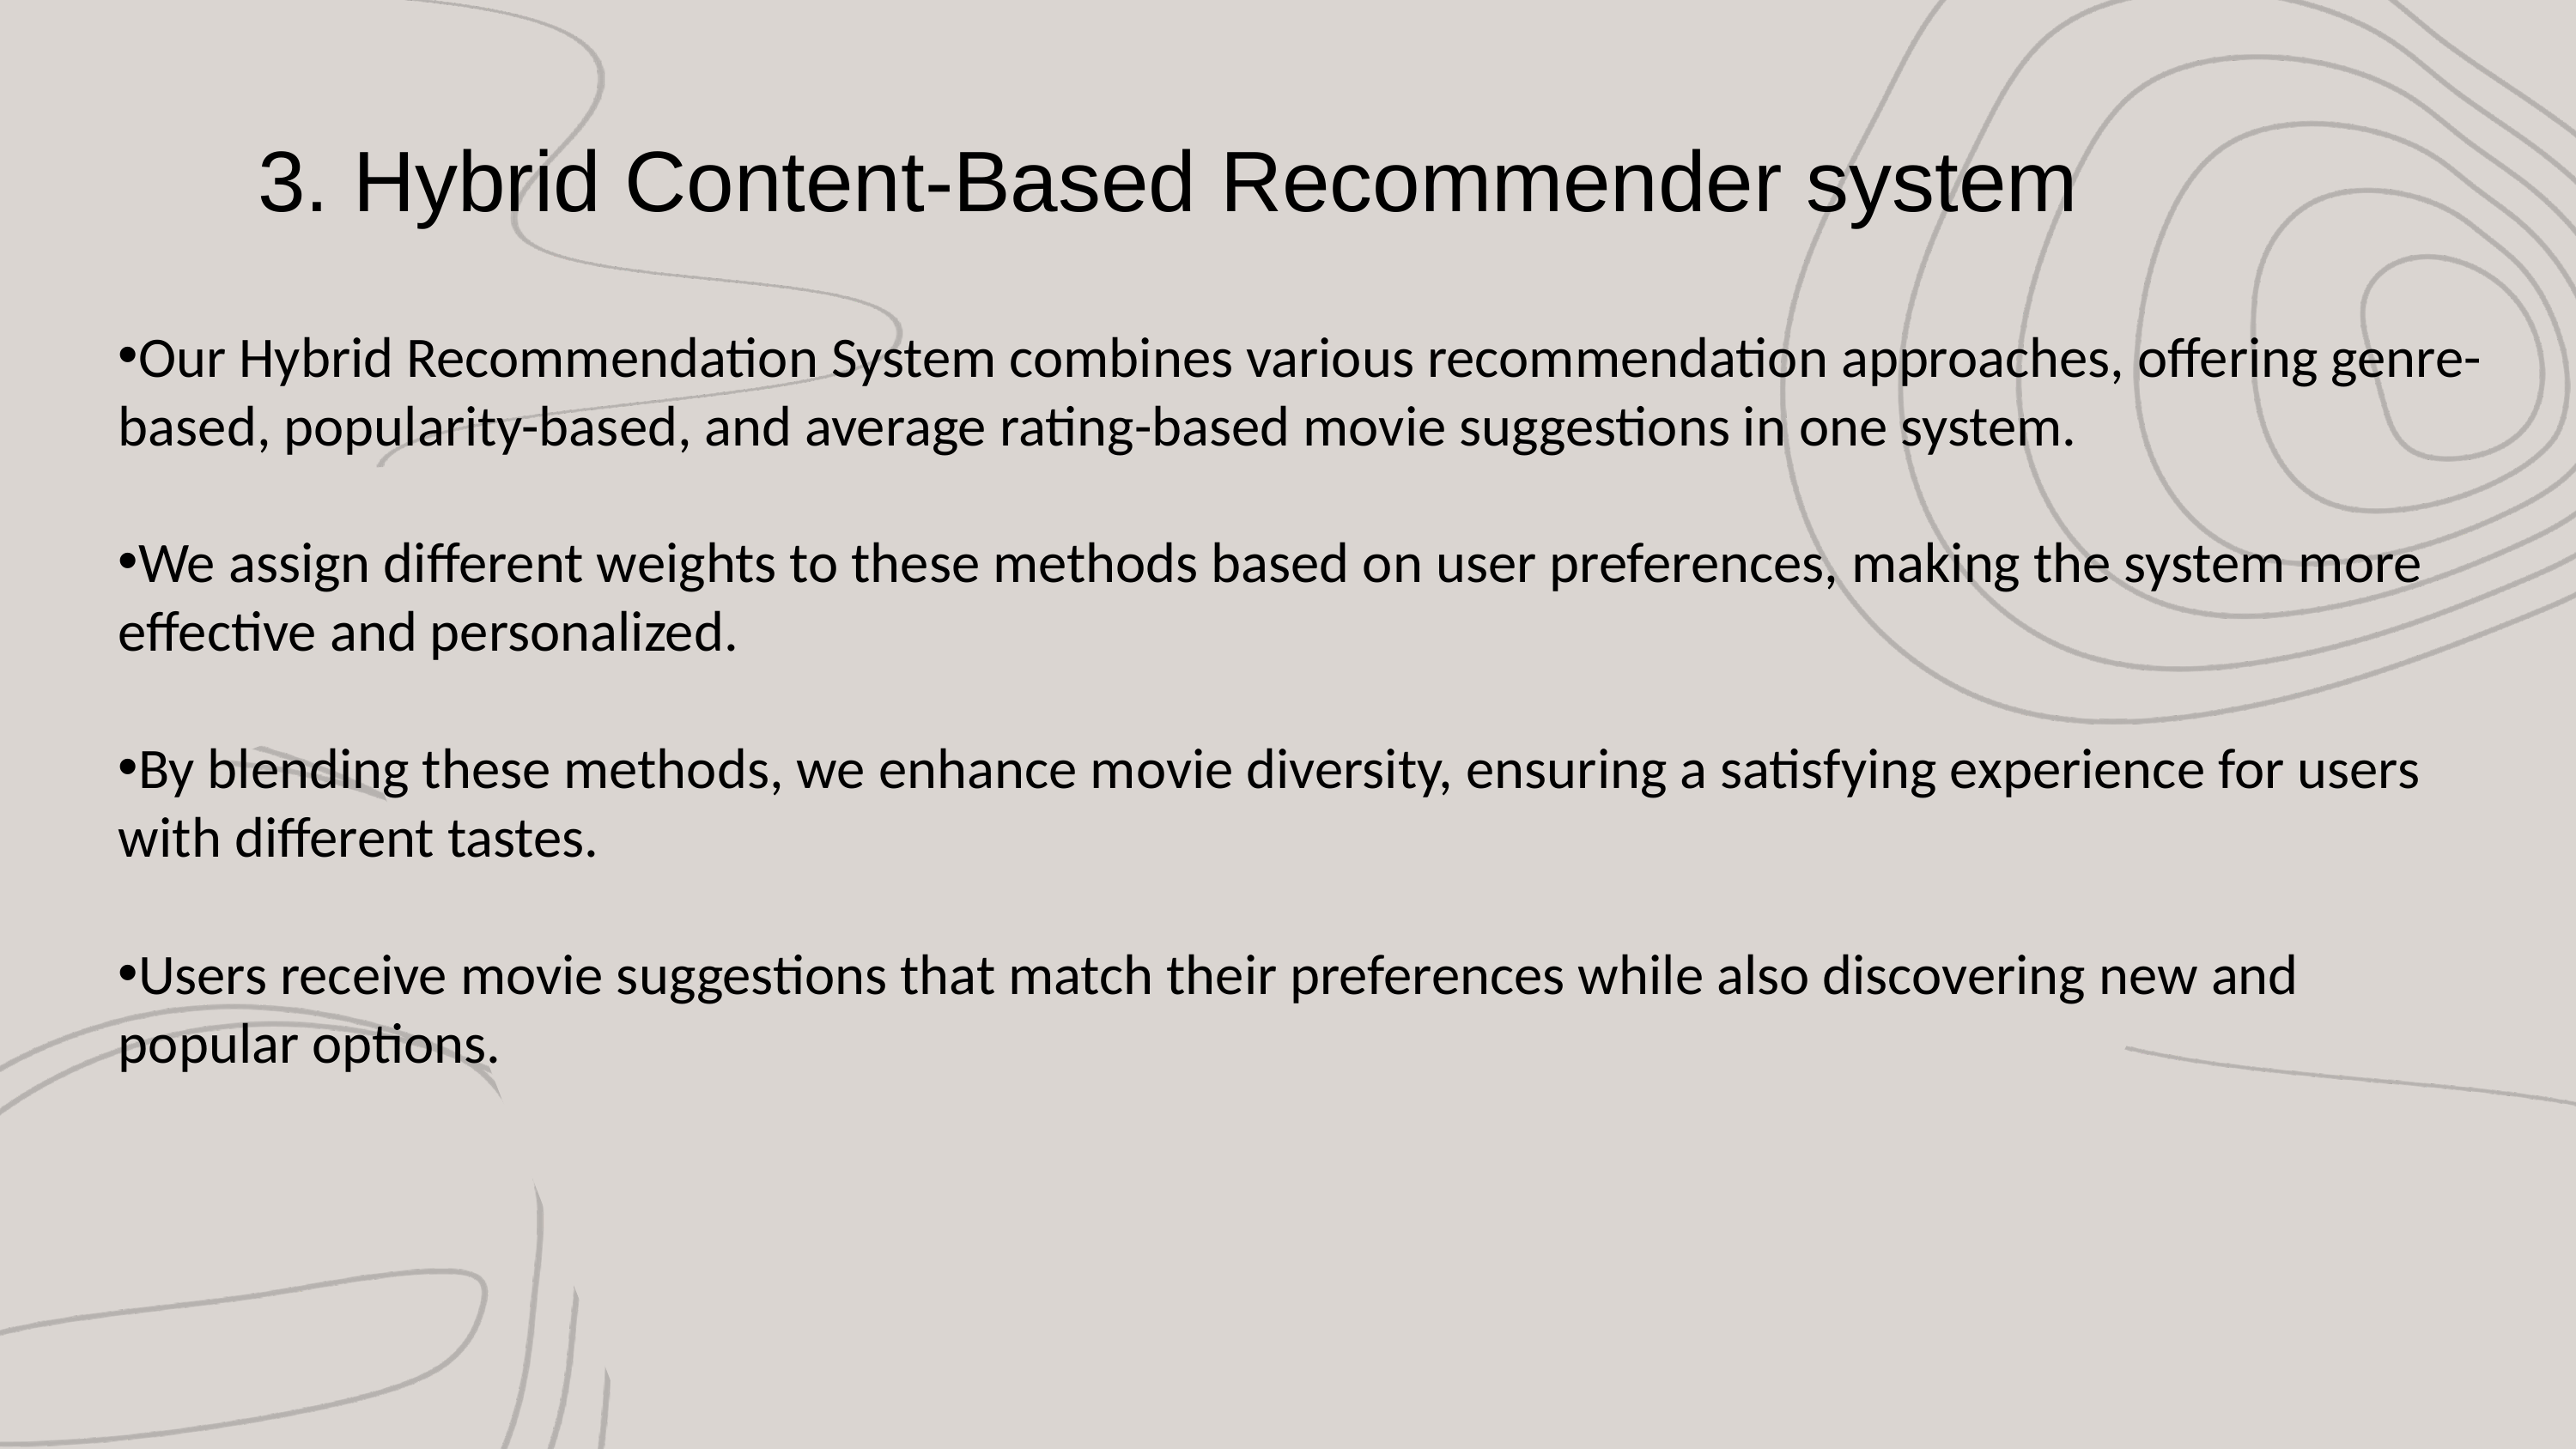

3. Hybrid Content-Based Recommender system
Our Hybrid Recommendation System combines various recommendation approaches, offering genre-based, popularity-based, and average rating-based movie suggestions in one system.

We assign different weights to these methods based on user preferences, making the system more effective and personalized.

By blending these methods, we enhance movie diversity, ensuring a satisfying experience for users with different tastes.

Users receive movie suggestions that match their preferences while also discovering new and popular options.